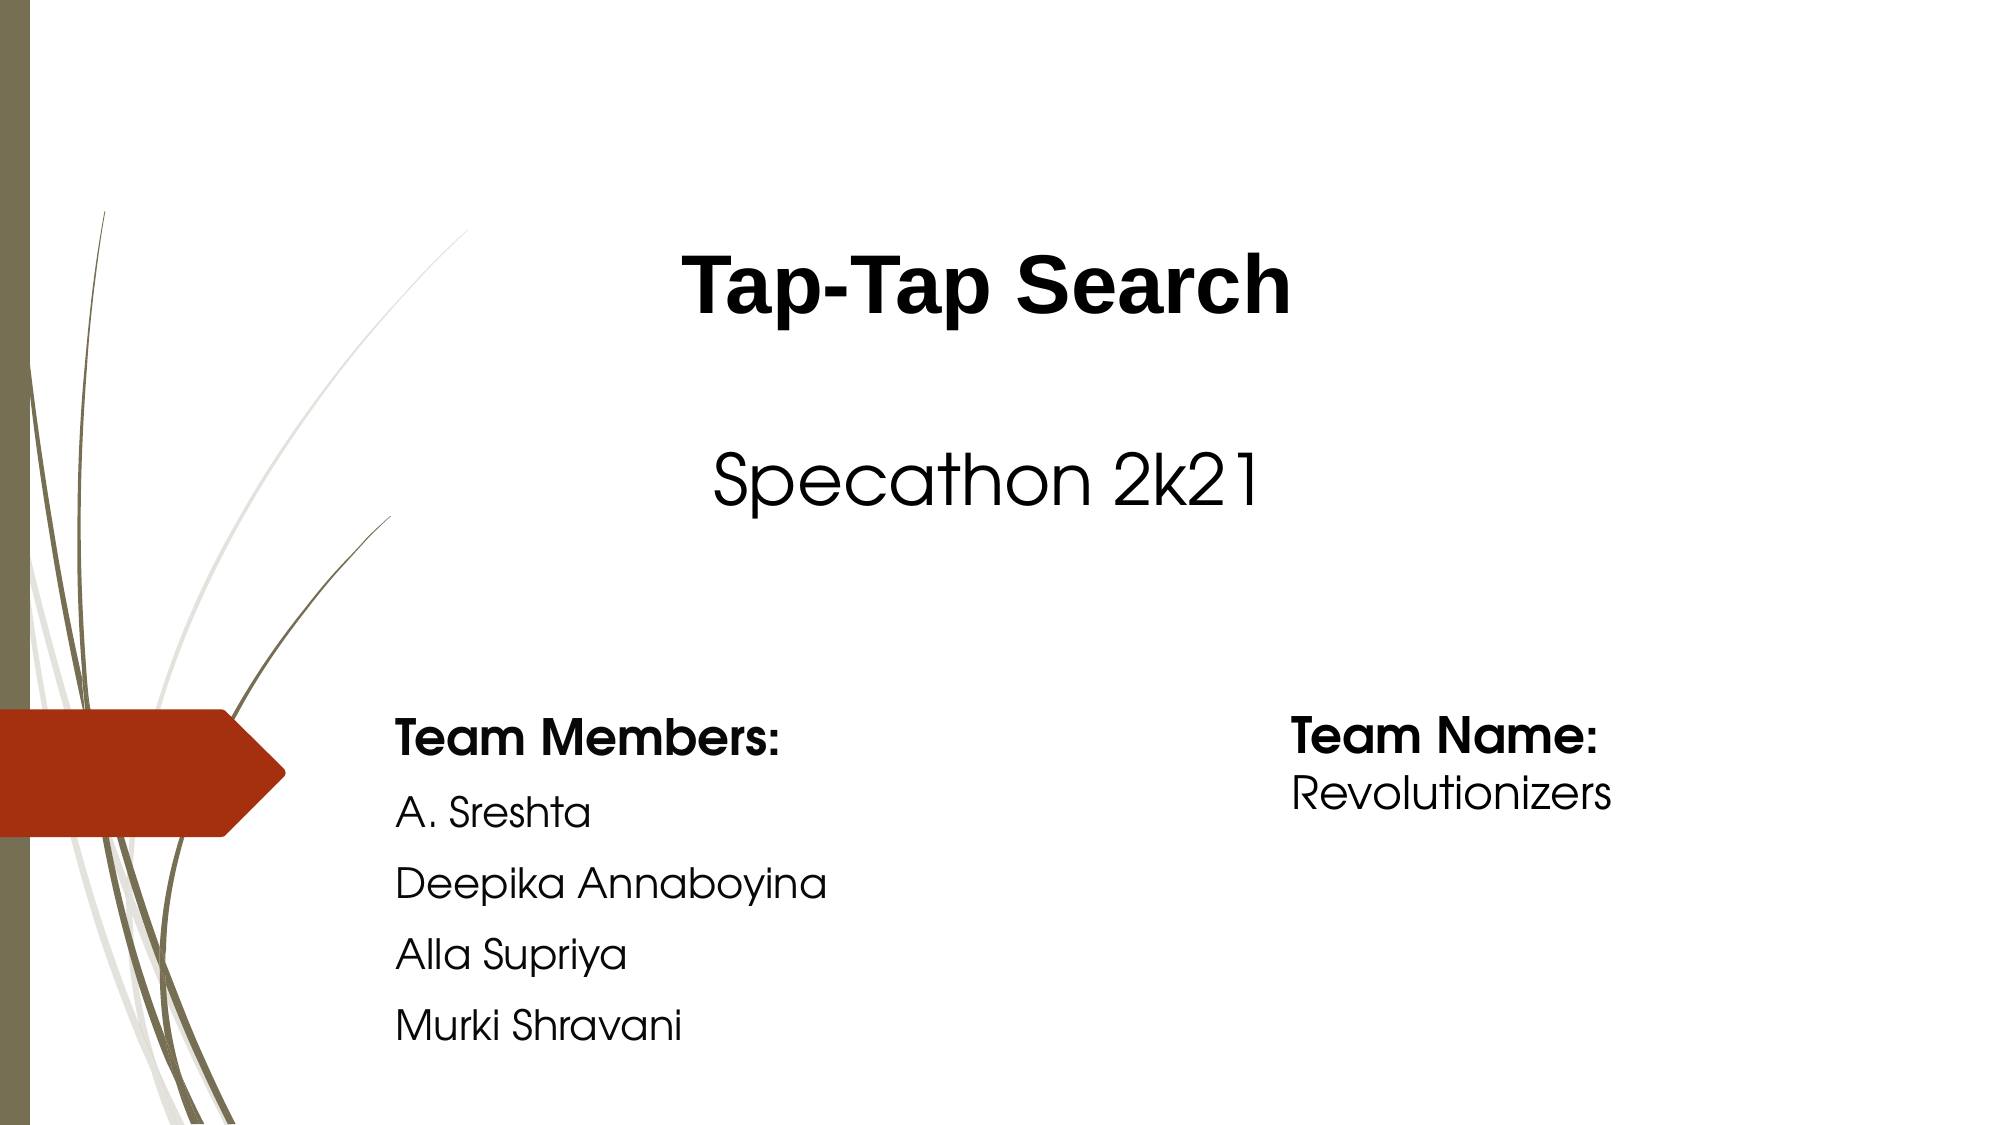

# Tap-Tap Search

Specathon 2k21
Team Name:
Revolutionizers
Team Members:
A. Sreshta
Deepika Annaboyina
Alla Supriya
Murki Shravani